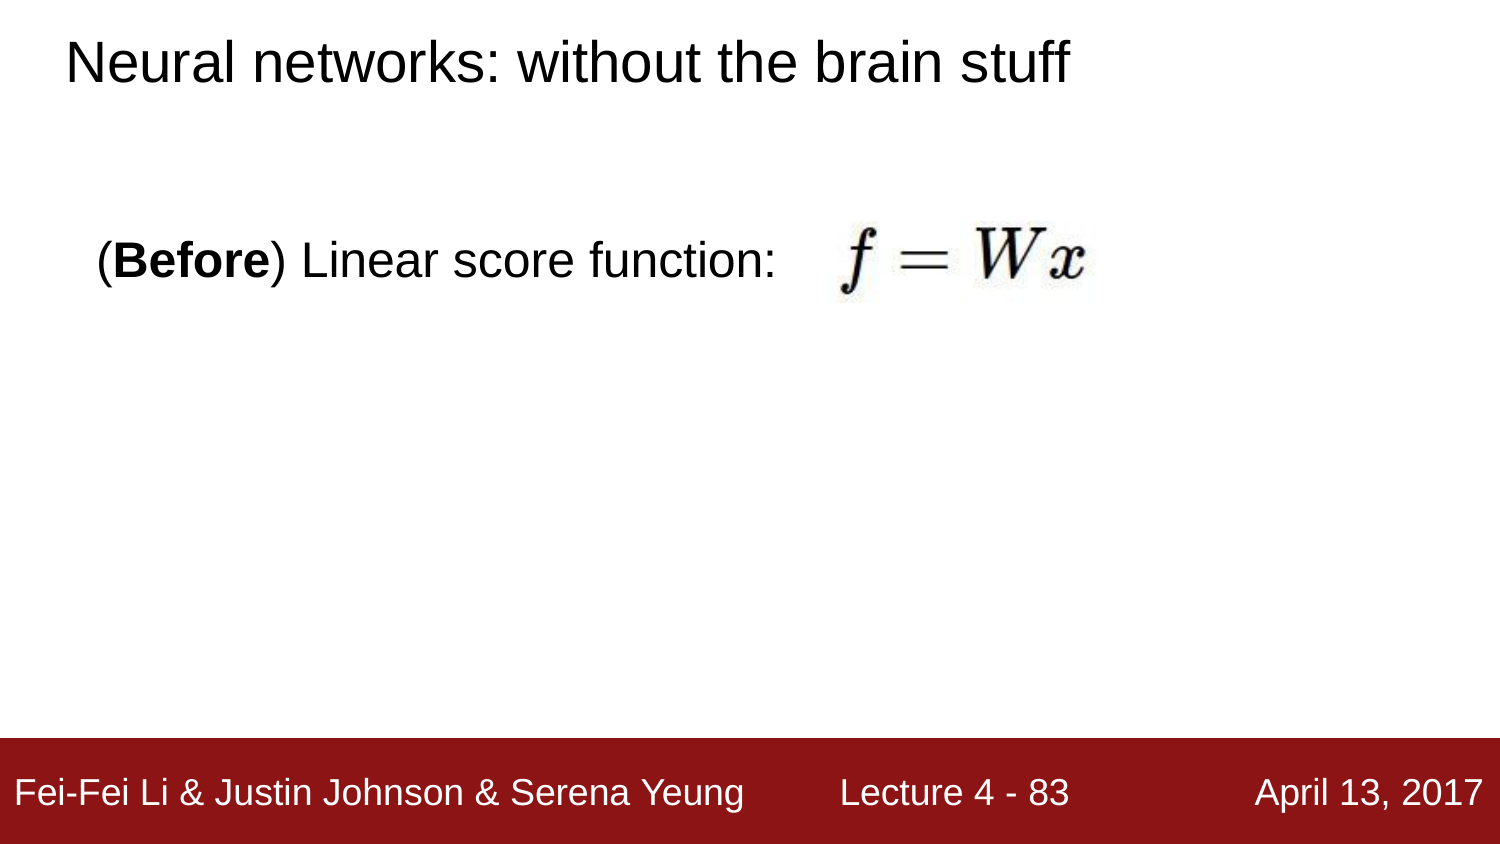

# Neural networks: without the brain stuff

(Before) Linear score function:
Lecture 4 - 83
Fei-Fei Li & Justin Johnson & Serena Yeung
April 13, 2017